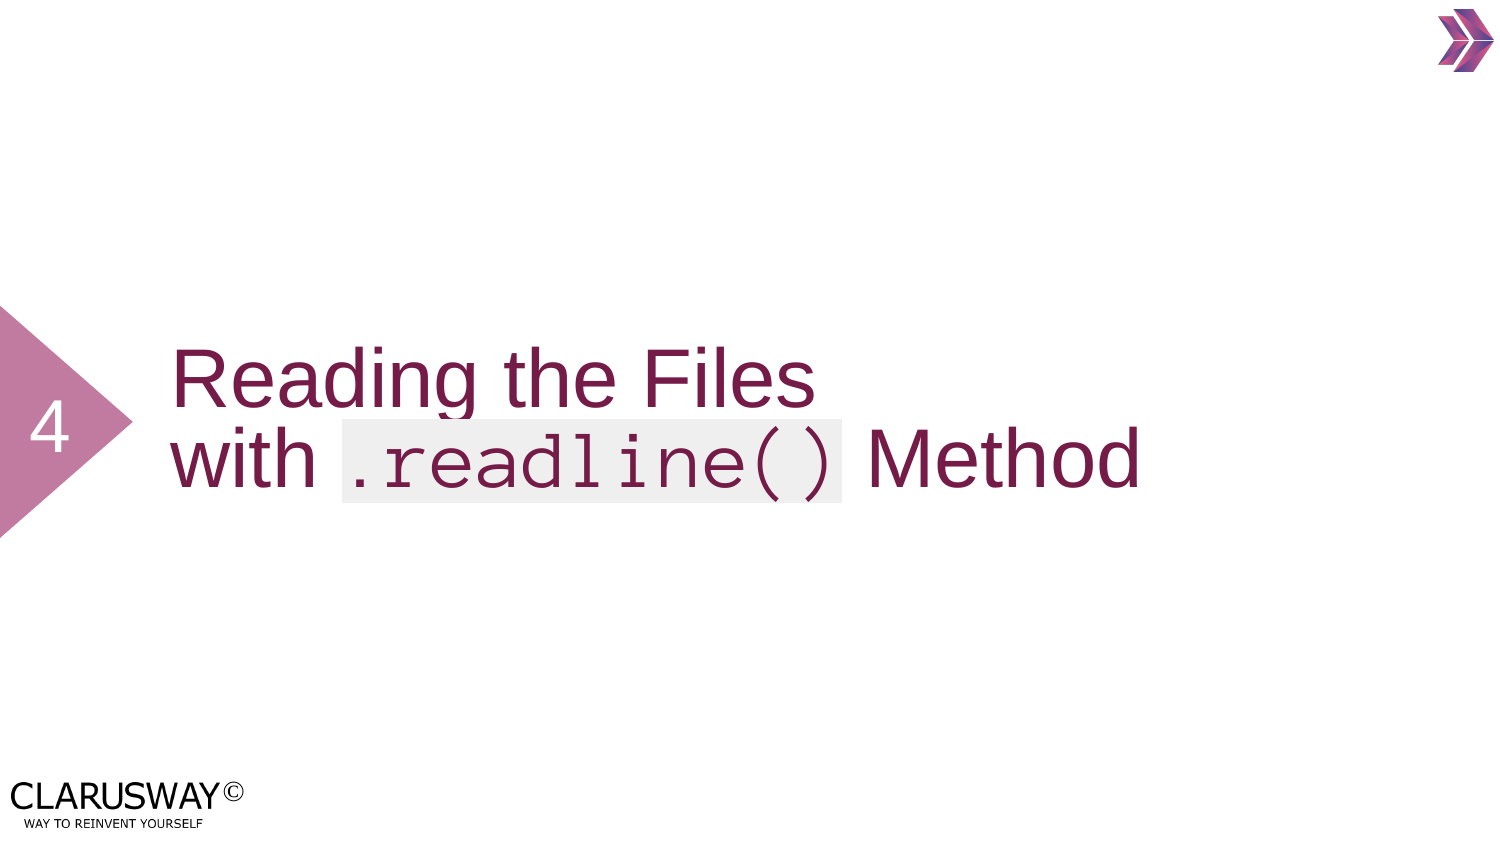

4
# Reading the Files
with .readline() Method